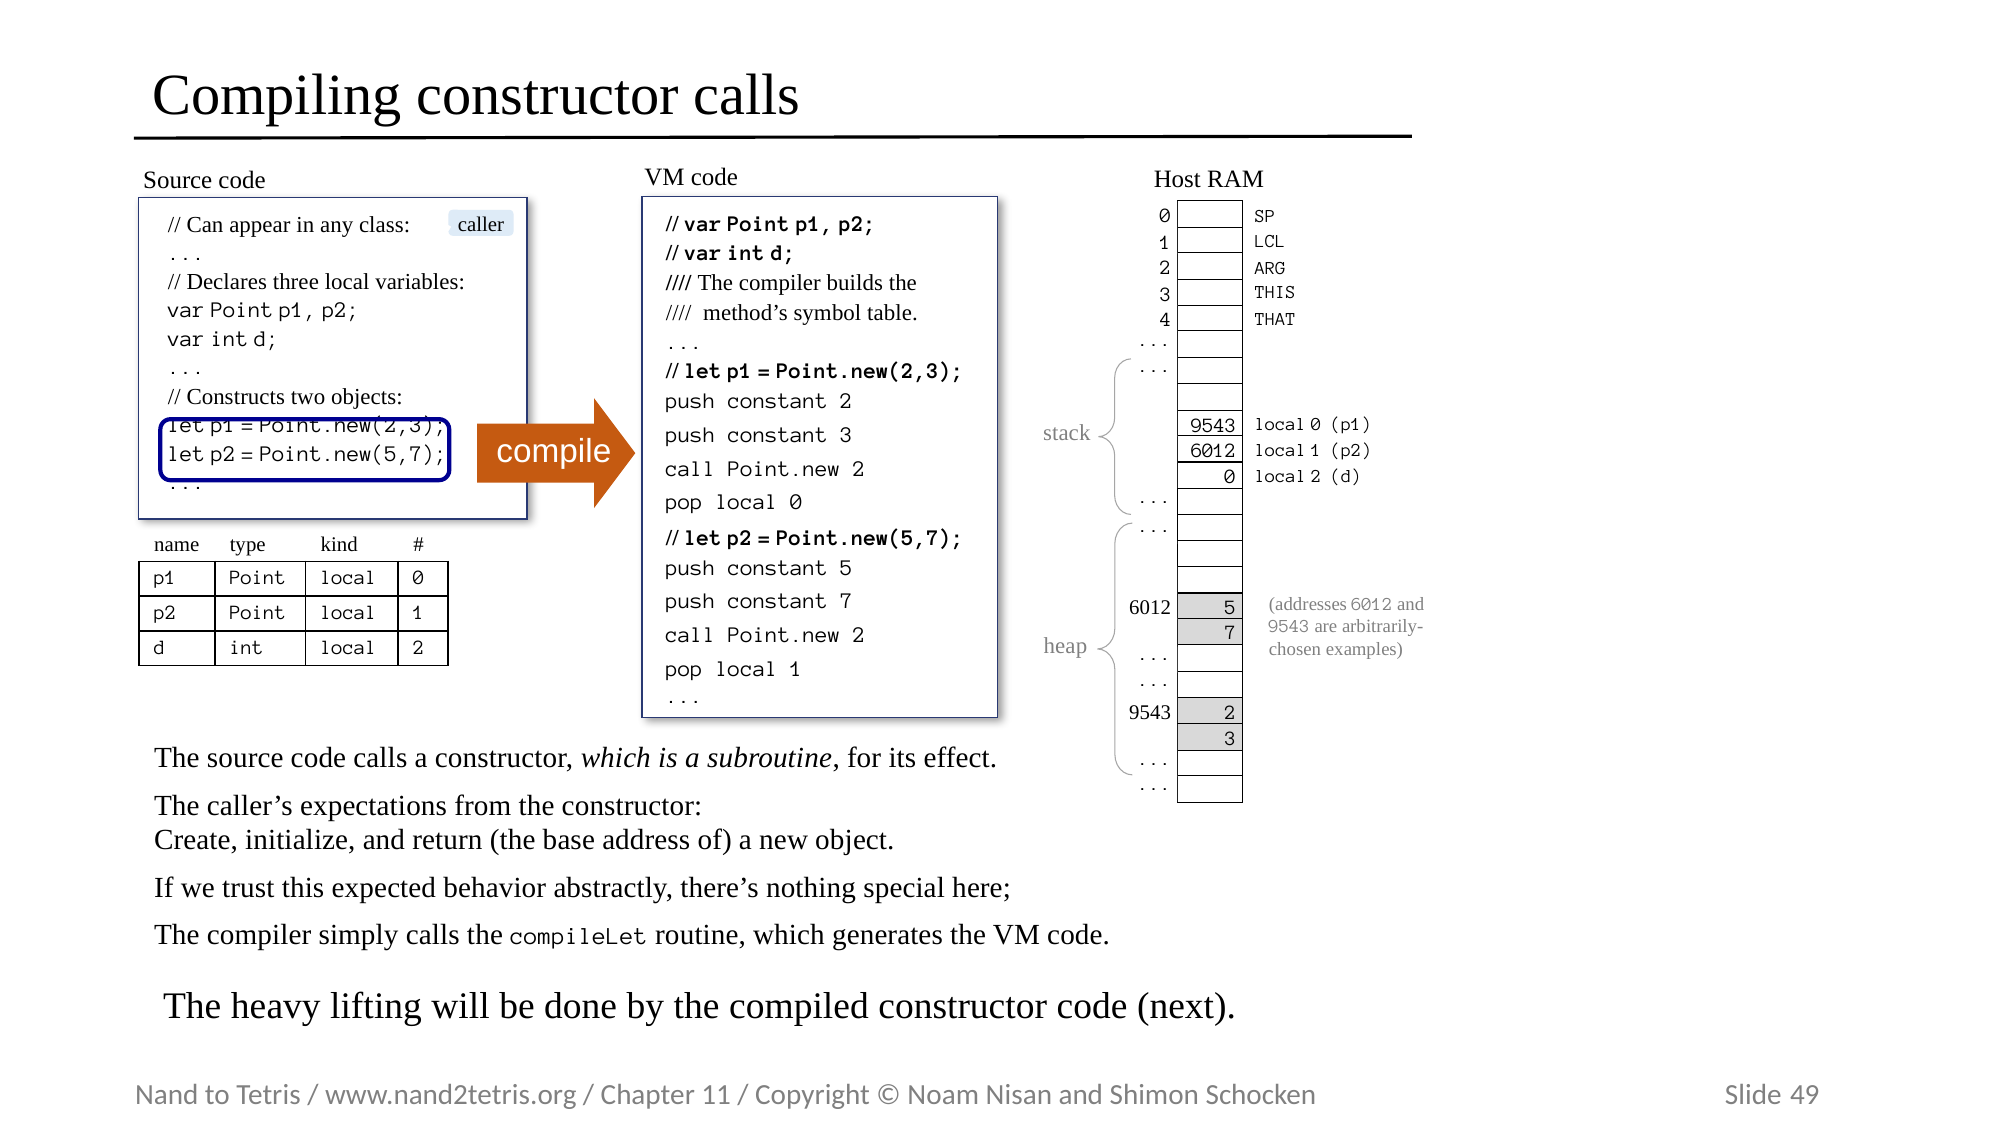

# Compiling constructor calls

VM code
Source code
Host RAM
0

SP
LCL
1

2

ARG
THIS
3

THAT
4

...

...

local 0  (p1)

9543
stack
local 1  (p2)

6012

0
local 2  (d)

...

...

6012
5

7
heap
...

...

9543
2

3
...

...

// Can appear in any class:
...
// Declares three local variables:
var Point p1, p2;
var int d;
...
// Constructs two objects:
let p1 = Point.new(2,3);
let p2 = Point.new(5,7);
...
// var Point p1, p2;
// var int d;
//// The compiler builds the
////  method’s symbol table.
...
// let p1 = Point.new(2,3);
push constant 2
push constant 3
call Point.new 2
pop local 0
// let p2 = Point.new(5,7);
push constant 5
push constant 7
call Point.new 2
pop local 1
...

caller

compile

| name | type | kind | # |
| --- | --- | --- | --- |
| p1 | Point | local | 0 |
| p2 | Point | local | 1 |
| d | int | local | 2 |
(addresses 6012 and 9543 are arbitrarily-chosen examples)
The source code calls a constructor, which is a subroutine, for its effect.
The caller’s expectations from the constructor:
Create, initialize, and return (the base address of) a new object.
If we trust this expected behavior abstractly, there’s nothing special here;
The compiler simply calls the compileLet routine, which generates the VM code.
The heavy lifting will be done by the compiled constructor code (next).